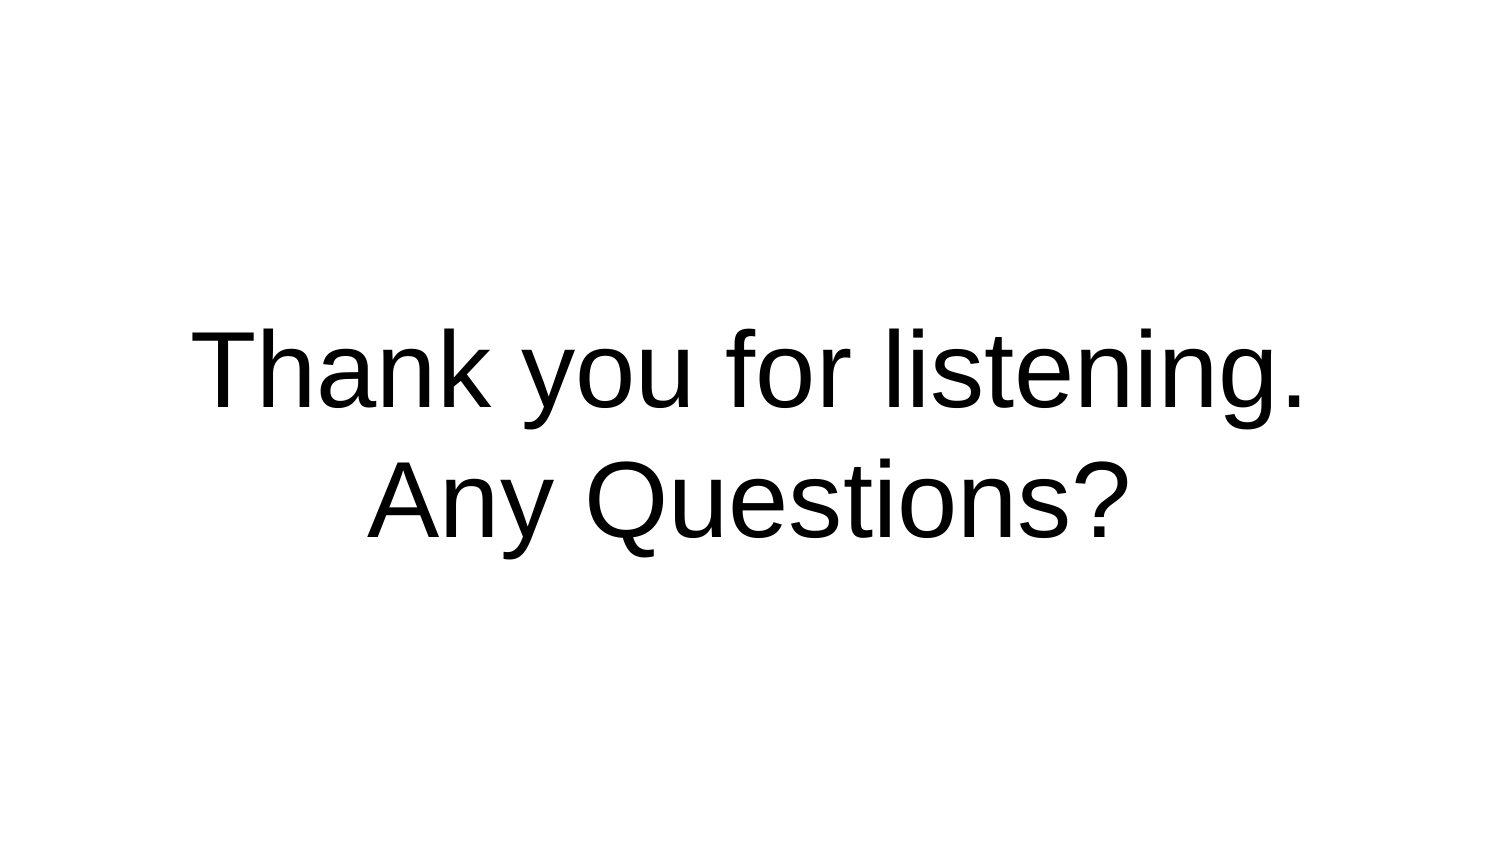

# Thank you for listening.
Any Questions?